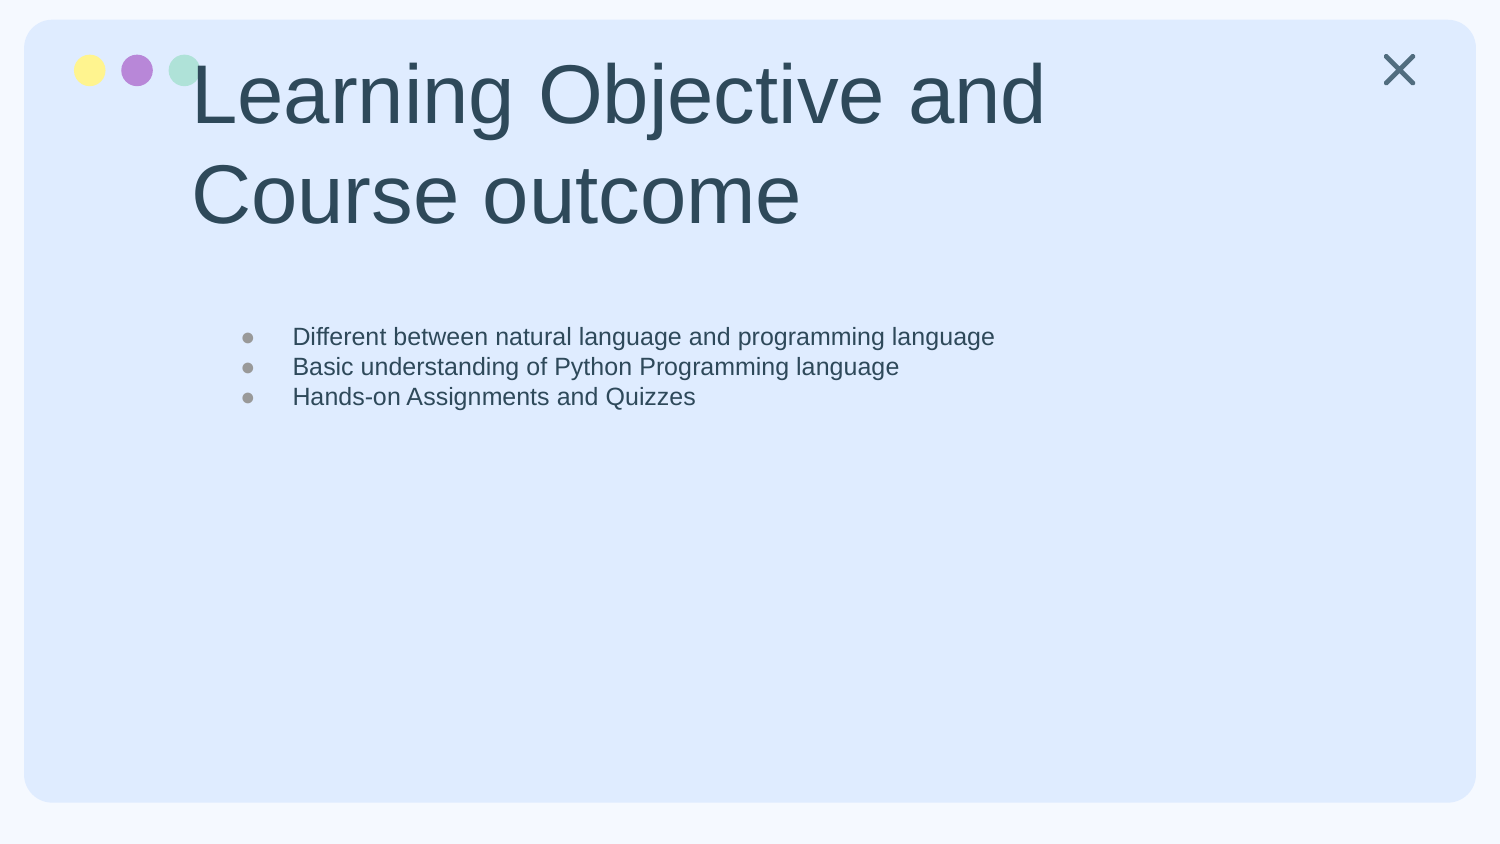

# Learning Objective and Course outcome
Different between natural language and programming language
Basic understanding of Python Programming language
Hands-on Assignments and Quizzes